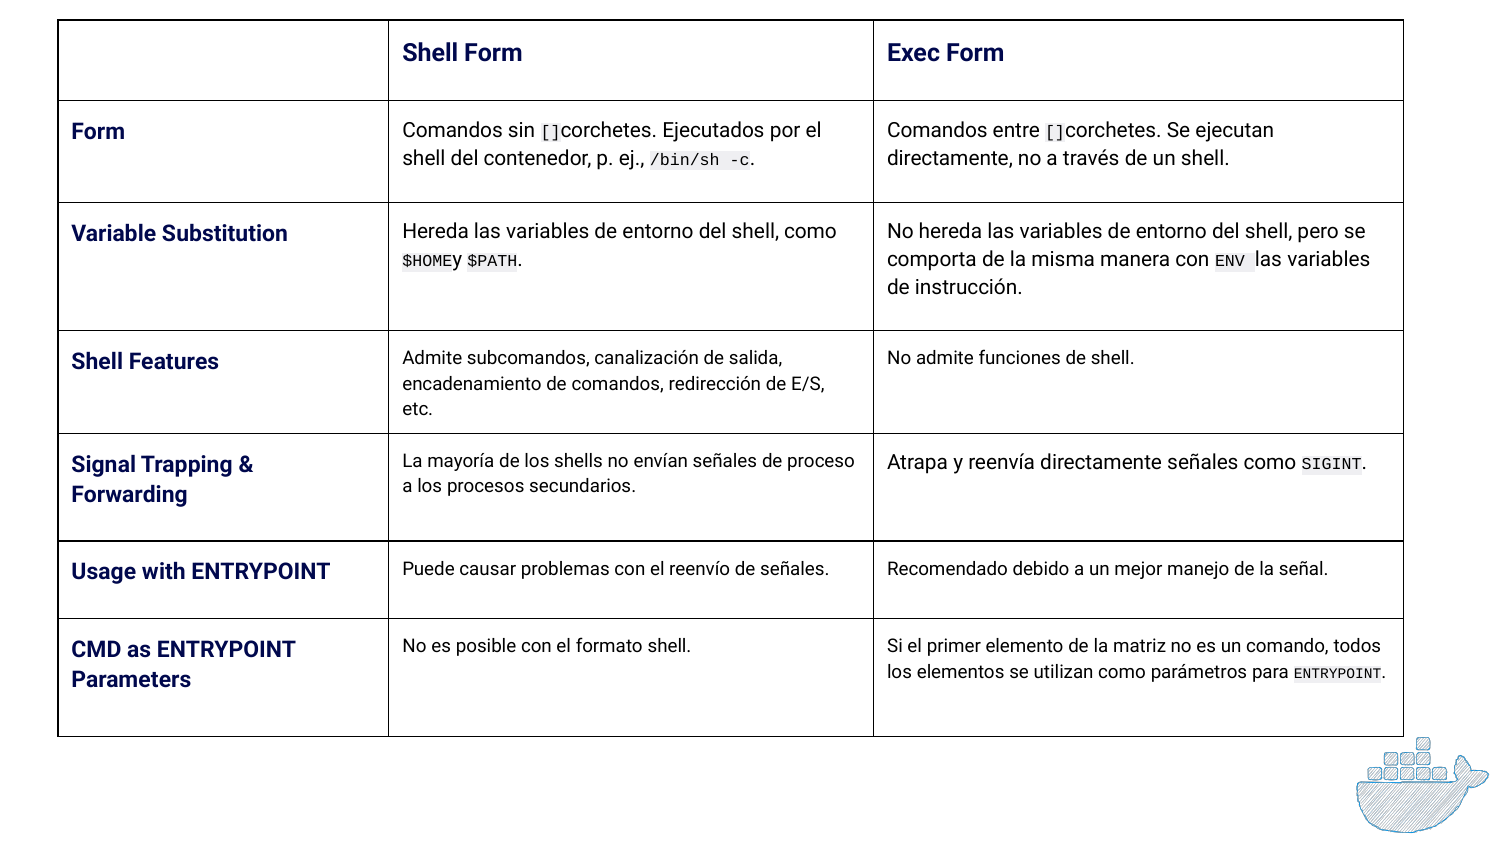

|  | Shell Form | Exec Form |
| --- | --- | --- |
| Form | Comandos sin []corchetes. Ejecutados por el shell del contenedor, p. ej., /bin/sh -c. | Comandos entre []corchetes. Se ejecutan directamente, no a través de un shell. |
| Variable Substitution | Hereda las variables de entorno del shell, como $HOMEy $PATH. | No hereda las variables de entorno del shell, pero se comporta de la misma manera con ENV las variables de instrucción. |
| Shell Features | Admite subcomandos, canalización de salida, encadenamiento de comandos, redirección de E/S, etc. | No admite funciones de shell. |
| Signal Trapping & Forwarding | La mayoría de los shells no envían señales de proceso a los procesos secundarios. | Atrapa y reenvía directamente señales como SIGINT. |
| Usage with ENTRYPOINT | Puede causar problemas con el reenvío de señales. | Recomendado debido a un mejor manejo de la señal. |
| CMD as ENTRYPOINT Parameters | No es posible con el formato shell. | Si el primer elemento de la matriz no es un comando, todos los elementos se utilizan como parámetros para ENTRYPOINT. |